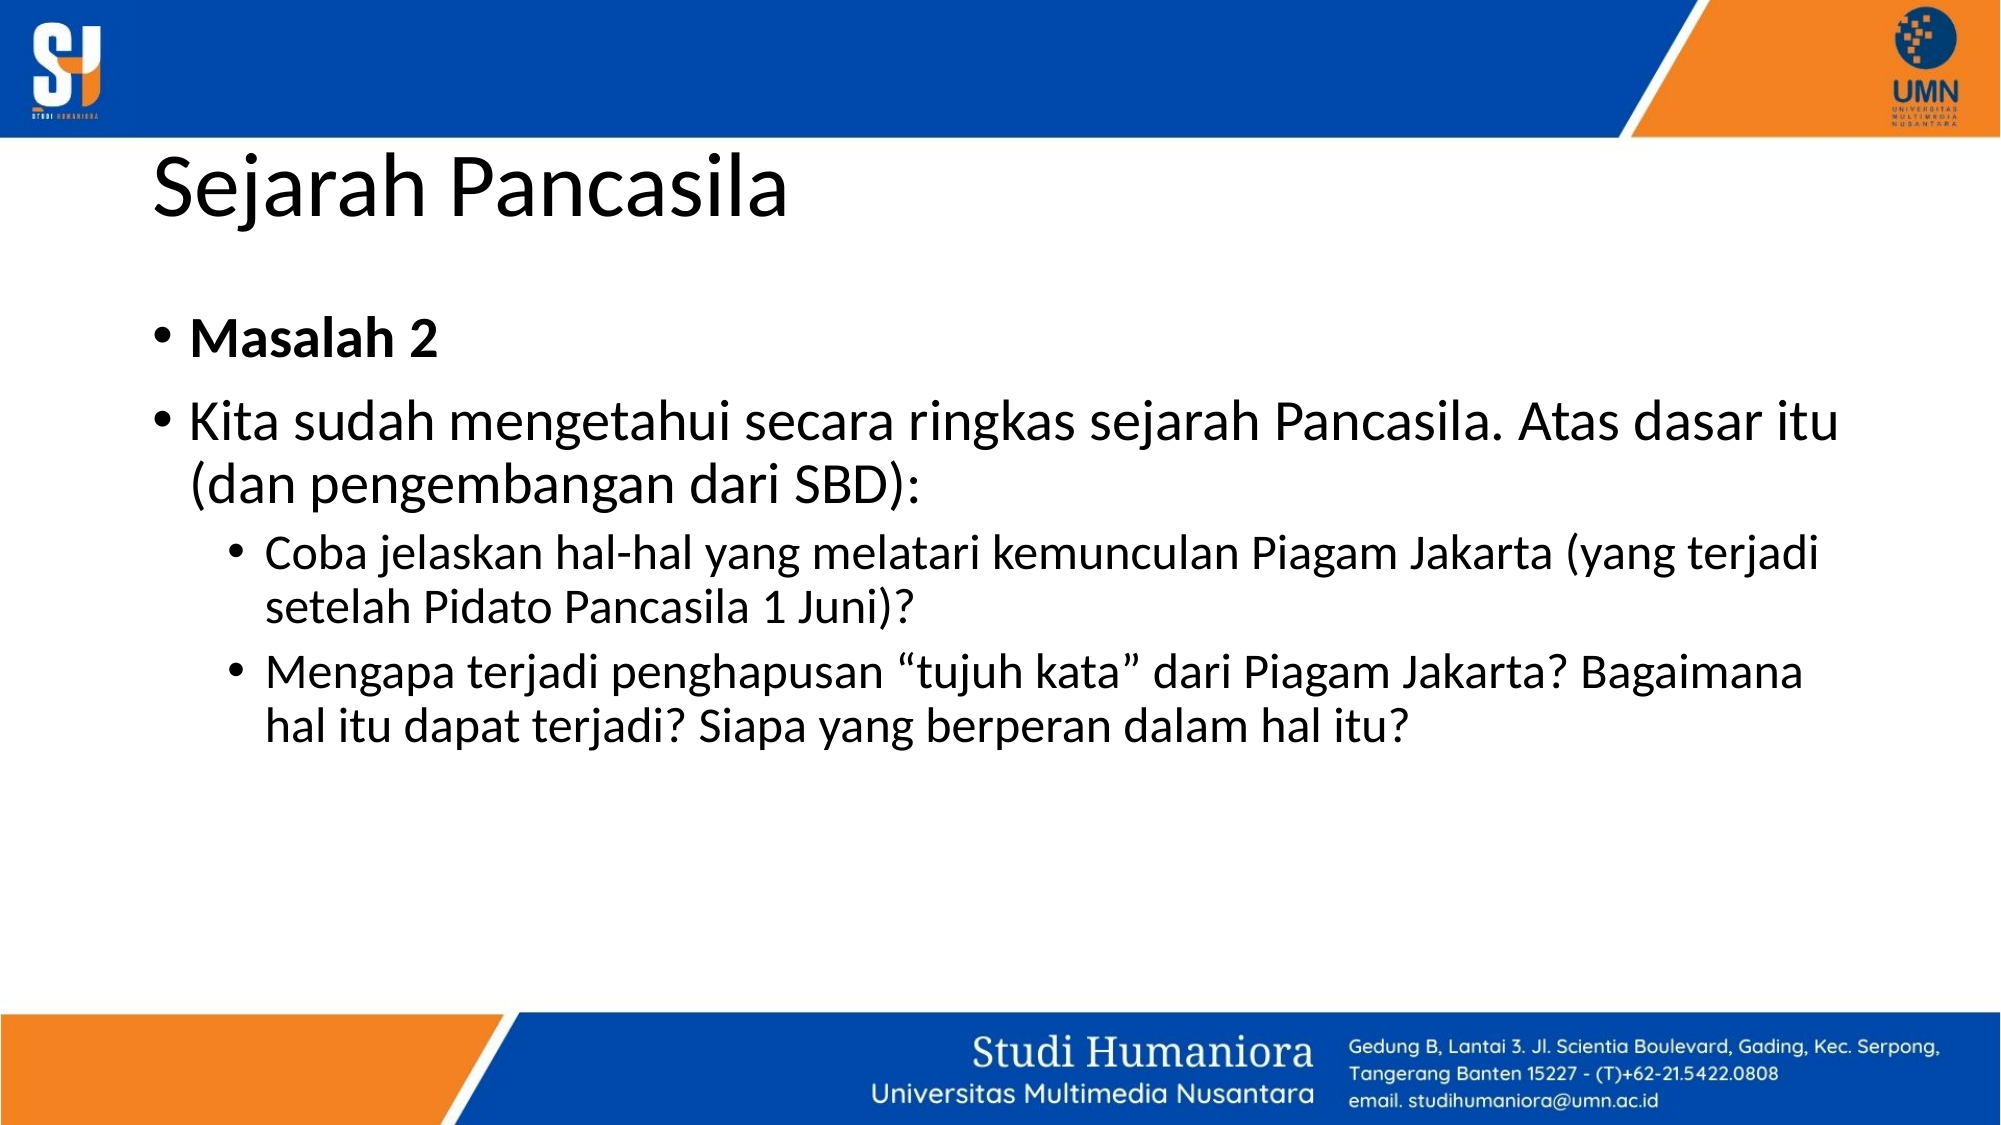

# Sejarah Pancasila
Masalah 2
Kita sudah mengetahui secara ringkas sejarah Pancasila. Atas dasar itu (dan pengembangan dari SBD):
Coba jelaskan hal-hal yang melatari kemunculan Piagam Jakarta (yang terjadi setelah Pidato Pancasila 1 Juni)?
Mengapa terjadi penghapusan “tujuh kata” dari Piagam Jakarta? Bagaimana hal itu dapat terjadi? Siapa yang berperan dalam hal itu?